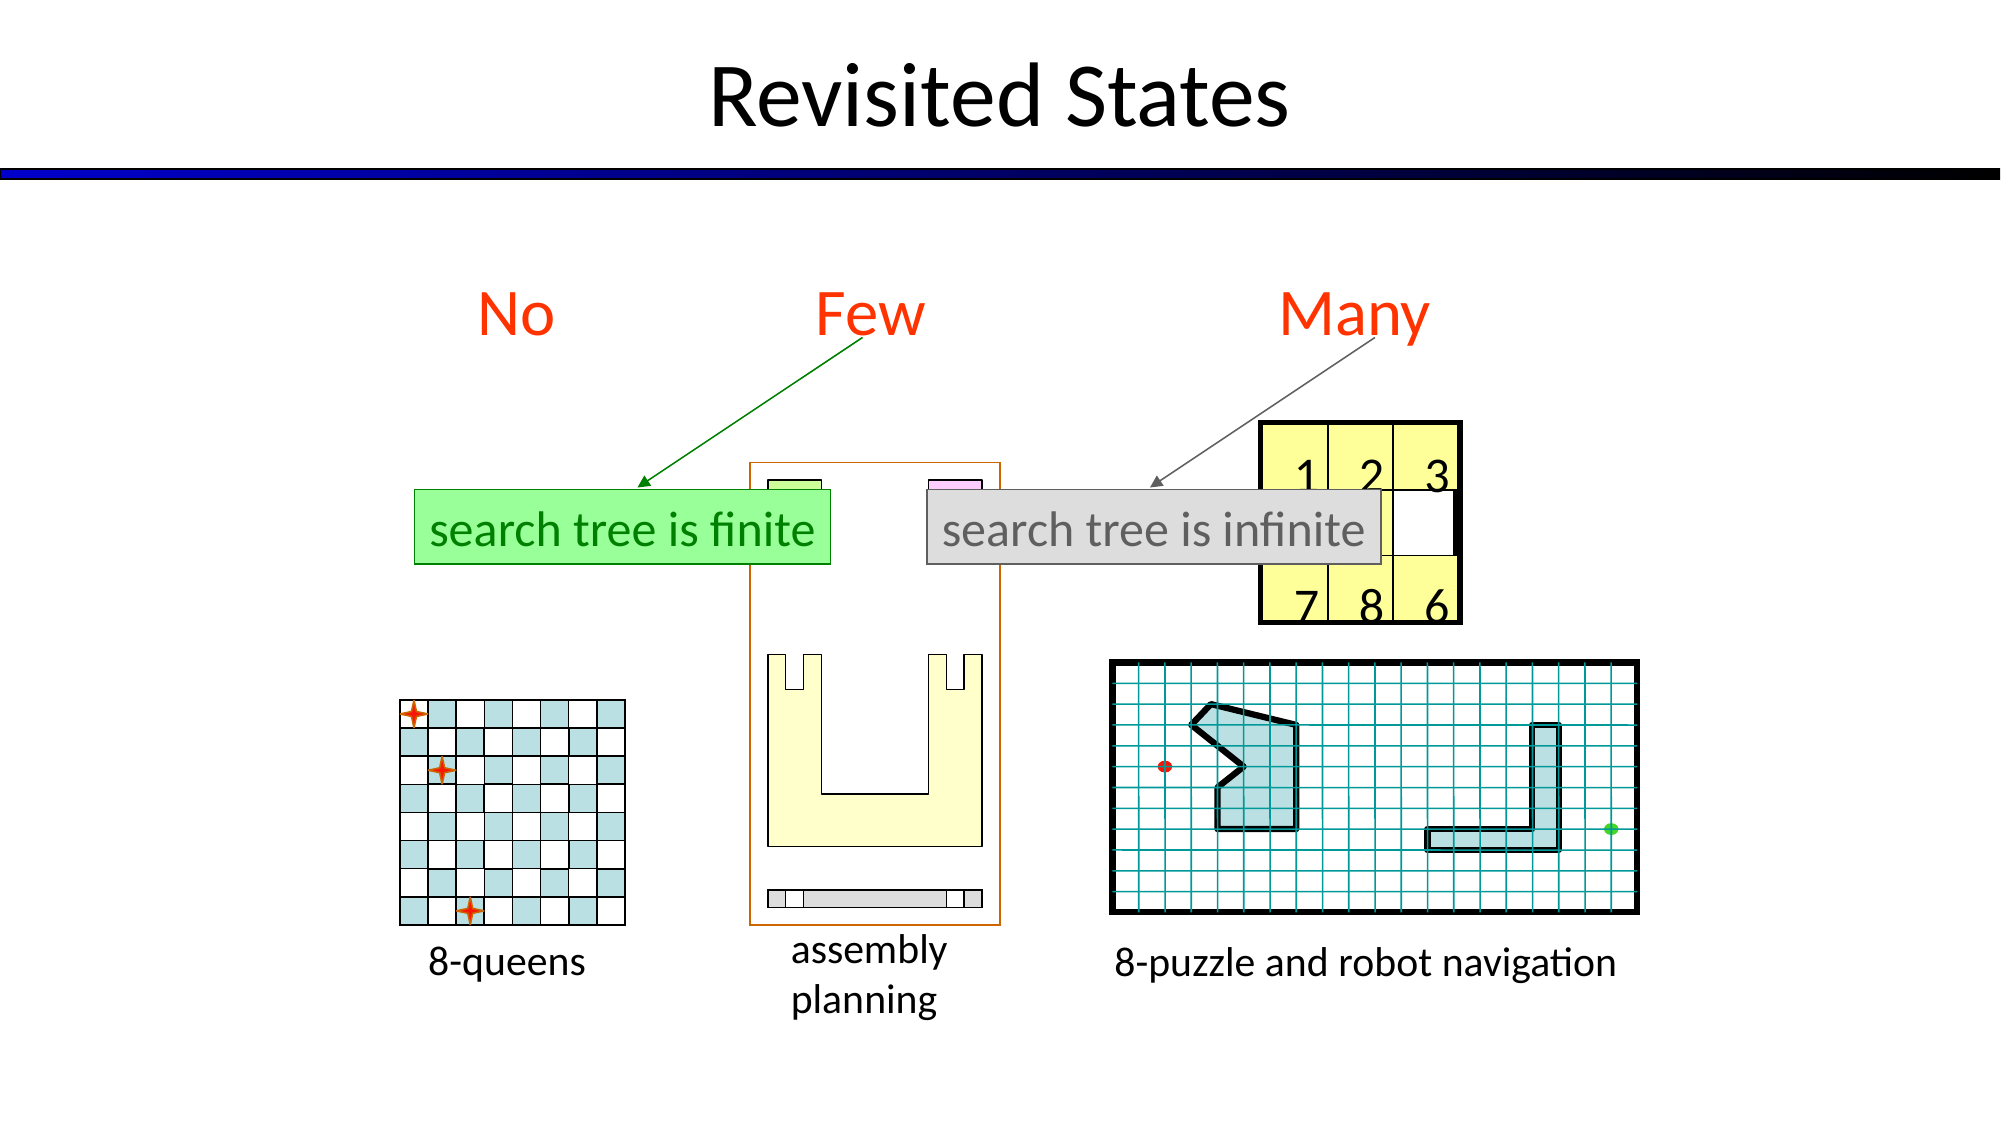

Revisited States
No

8-queens
Few

assembly
planning
Many

1
2
3

4
5

7
8
6

8-puzzle and robot navigation

search tree is finite

search tree is infinite